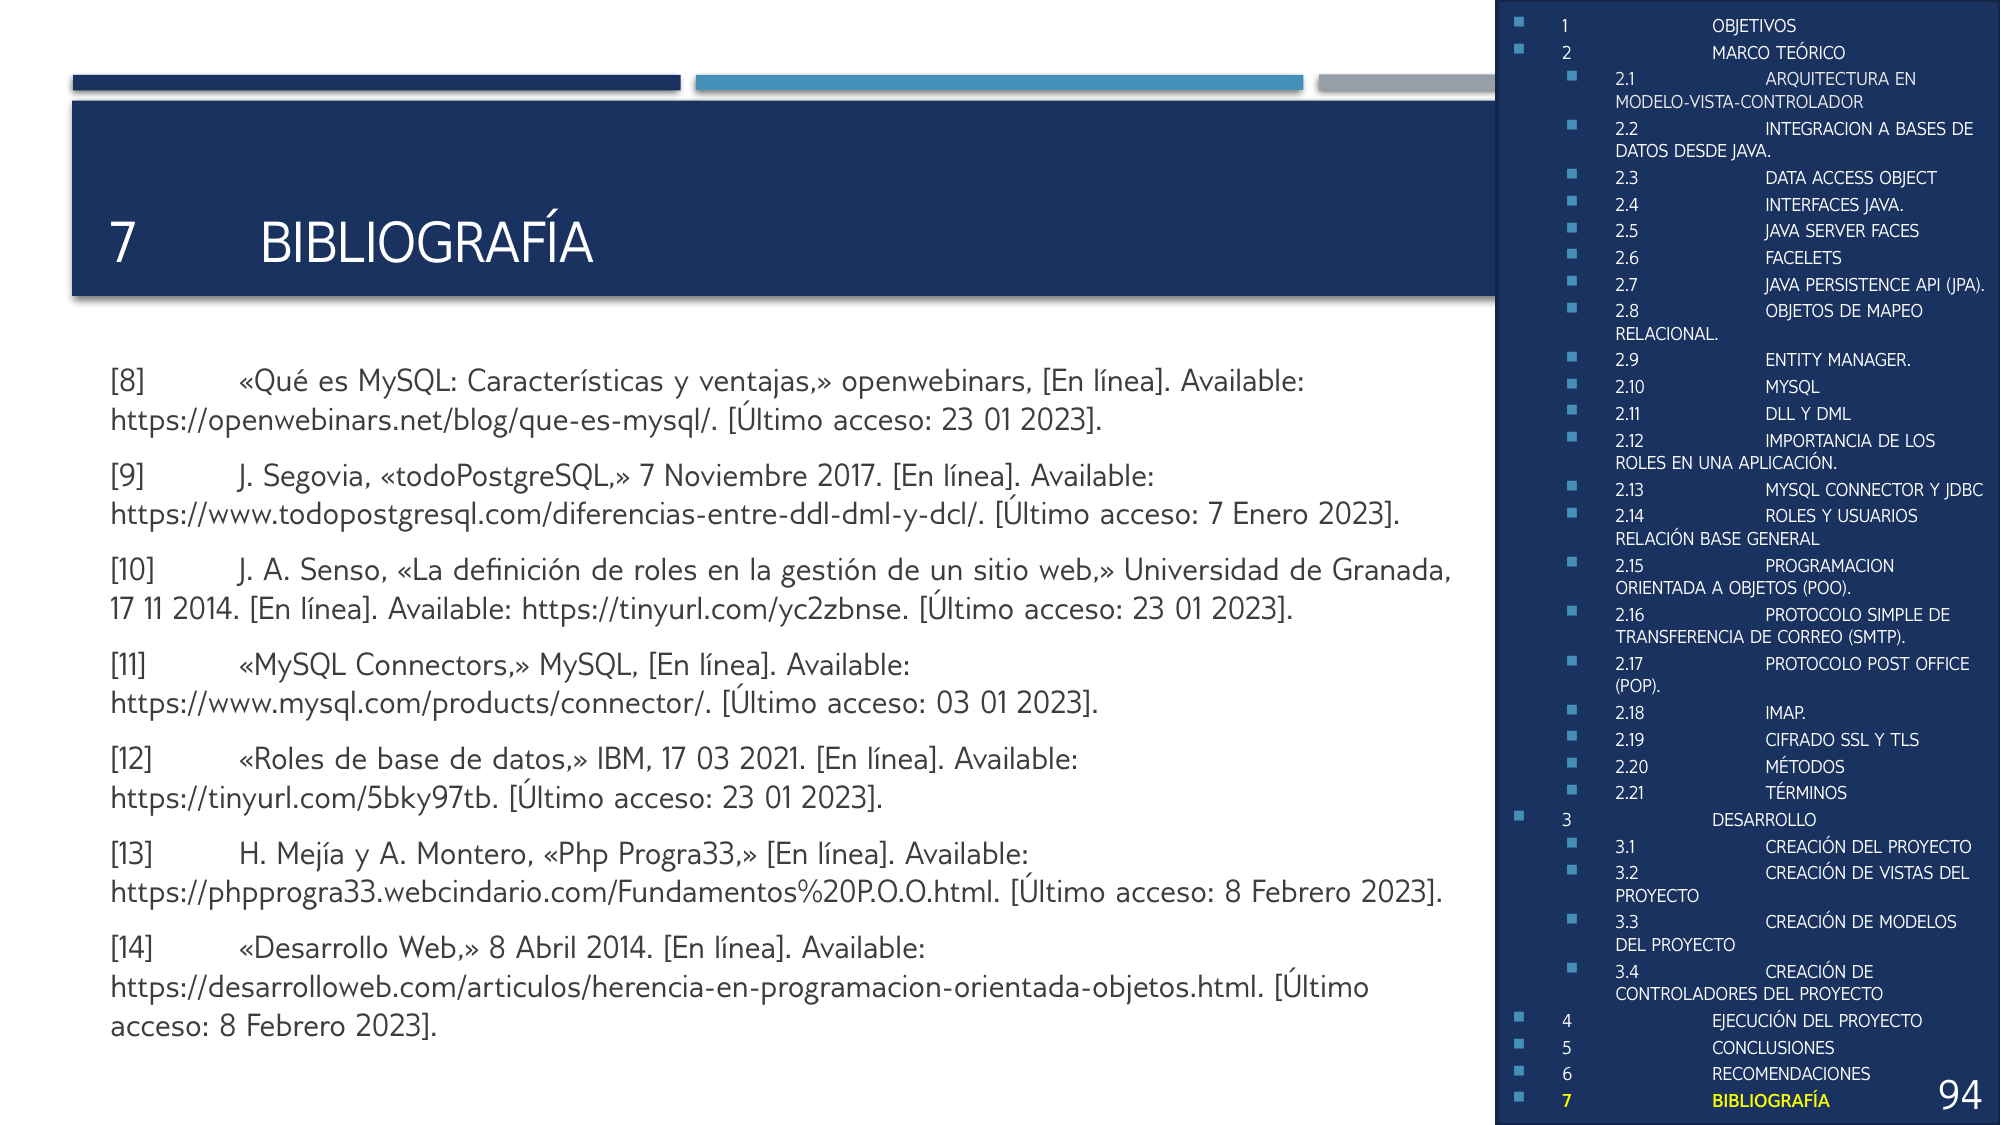

1	OBJETIVOS
2	MARCO TEÓRICO
2.1	ARQUITECTURA EN MODELO-VISTA-CONTROLADOR
2.2	INTEGRACION A BASES DE DATOS DESDE JAVA.
2.3	DATA ACCESS OBJECT
2.4	INTERFACES JAVA.
2.5	JAVA SERVER FACES
2.6	FACELETS
2.7	JAVA PERSISTENCE API (JPA).
2.8	OBJETOS DE MAPEO RELACIONAL.
2.9	ENTITY MANAGER.
2.10	MYSQL
2.11	DLL Y DML
2.12	IMPORTANCIA DE LOS ROLES EN UNA APLICACIÓN.
2.13	MYSQL CONNECTOR Y JDBC
2.14	ROLES Y USUARIOS RELACIÓN BASE GENERAL
2.15	PROGRAMACION ORIENTADA A OBJETOS (POO).
2.16	PROTOCOLO SIMPLE DE TRANSFERENCIA DE CORREO (SMTP).
2.17	PROTOCOLO POST OFFICE (POP).
2.18	IMAP.
2.19	CIFRADO SSL Y TLS
2.20	MÉTODOS
2.21	TÉRMINOS
3	DESARROLLO
3.1	CREACIÓN DEL PROYECTO
3.2	CREACIÓN DE VISTAS DEL PROYECTO
3.3	CREACIÓN DE MODELOS DEL PROYECTO
3.4	CREACIÓN DE CONTROLADORES DEL PROYECTO
4	EJECUCIÓN DEL PROYECTO
5	CONCLUSIONES
6	RECOMENDACIONES
7	BIBLIOGRAFÍA
94
# 7	BIBLIOGRAFÍA
[8] 	«Qué es MySQL: Características y ventajas,» openwebinars, [En línea]. Available: https://openwebinars.net/blog/que-es-mysql/. [Último acceso: 23 01 2023].
[9] 	J. Segovia, «todoPostgreSQL,» 7 Noviembre 2017. [En línea]. Available: https://www.todopostgresql.com/diferencias-entre-ddl-dml-y-dcl/. [Último acceso: 7 Enero 2023].
[10] 	J. A. Senso, «La definición de roles en la gestión de un sitio web,» Universidad de Granada, 17 11 2014. [En línea]. Available: https://tinyurl.com/yc2zbnse. [Último acceso: 23 01 2023].
[11] 	«MySQL Connectors,» MySQL, [En línea]. Available: https://www.mysql.com/products/connector/. [Último acceso: 03 01 2023].
[12] 	«Roles de base de datos,» IBM, 17 03 2021. [En línea]. Available: https://tinyurl.com/5bky97tb. [Último acceso: 23 01 2023].
[13] 	H. Mejía y A. Montero, «Php Progra33,» [En línea]. Available: https://phpprogra33.webcindario.com/Fundamentos%20P.O.O.html. [Último acceso: 8 Febrero 2023].
[14] 	«Desarrollo Web,» 8 Abril 2014. [En línea]. Available: https://desarrolloweb.com/articulos/herencia-en-programacion-orientada-objetos.html. [Último acceso: 8 Febrero 2023].
37
28